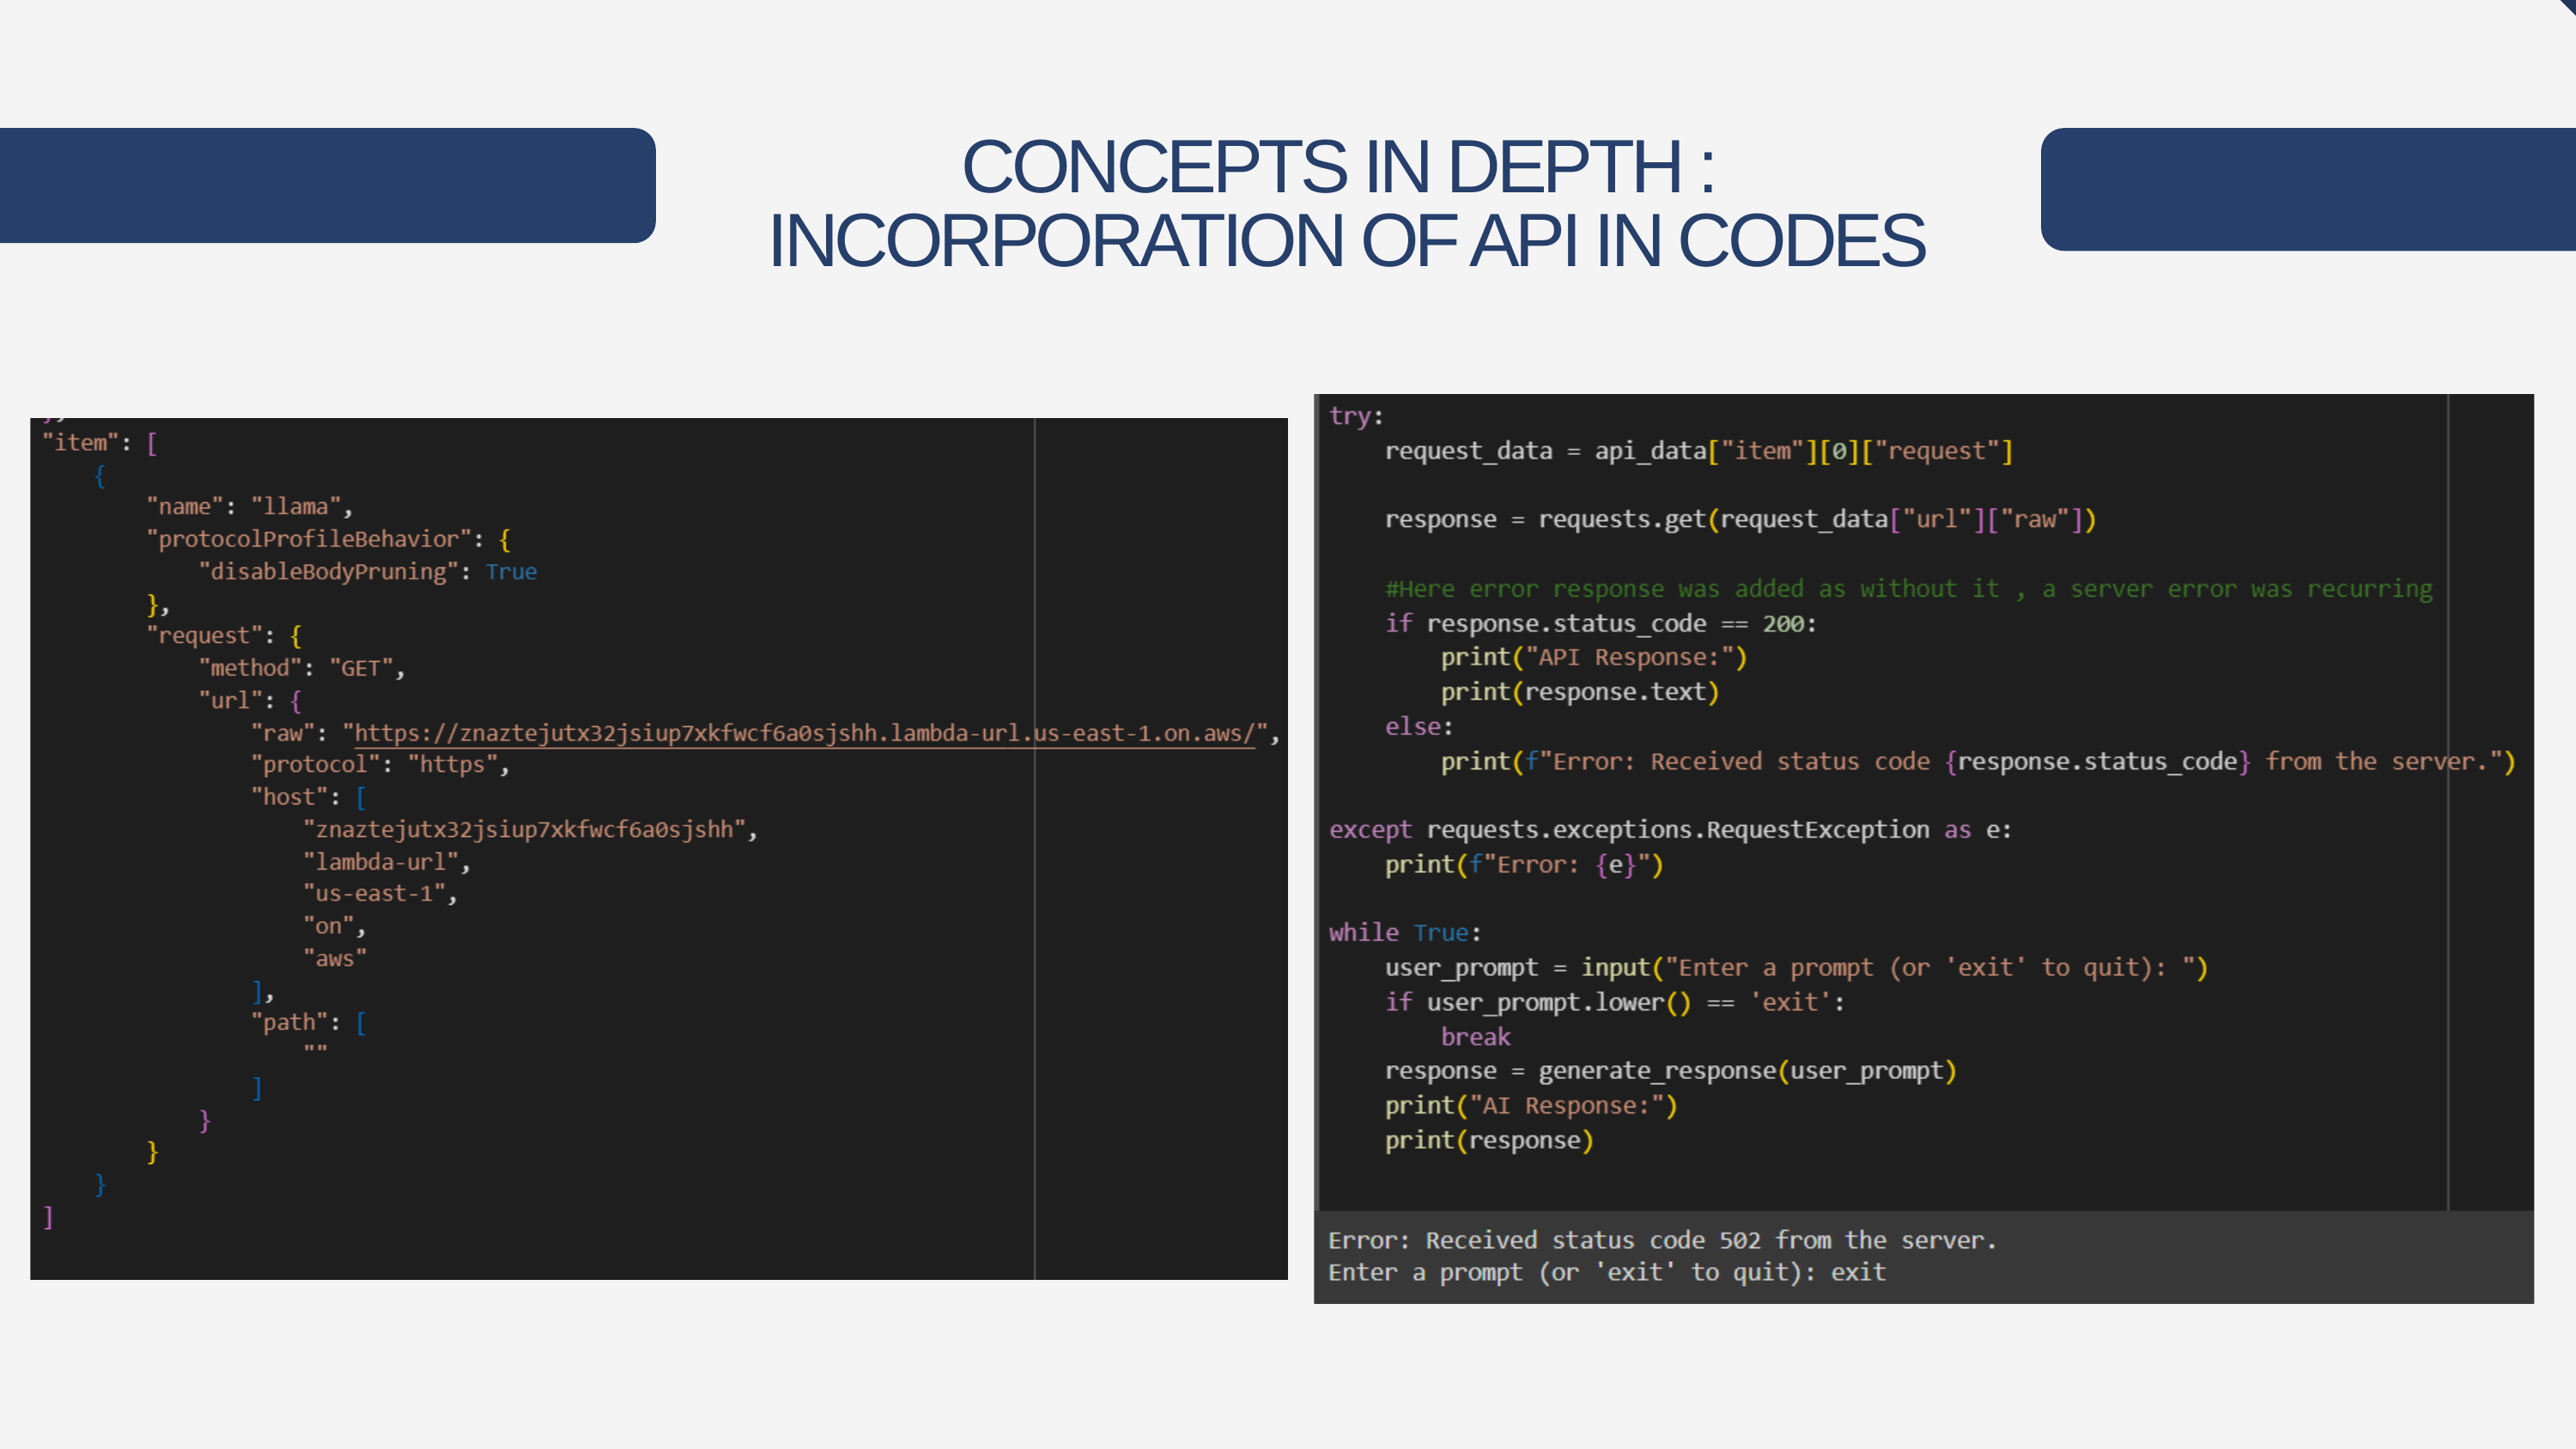

CONCEPTS IN DEPTH :
INCORPORATION OF API IN CODES